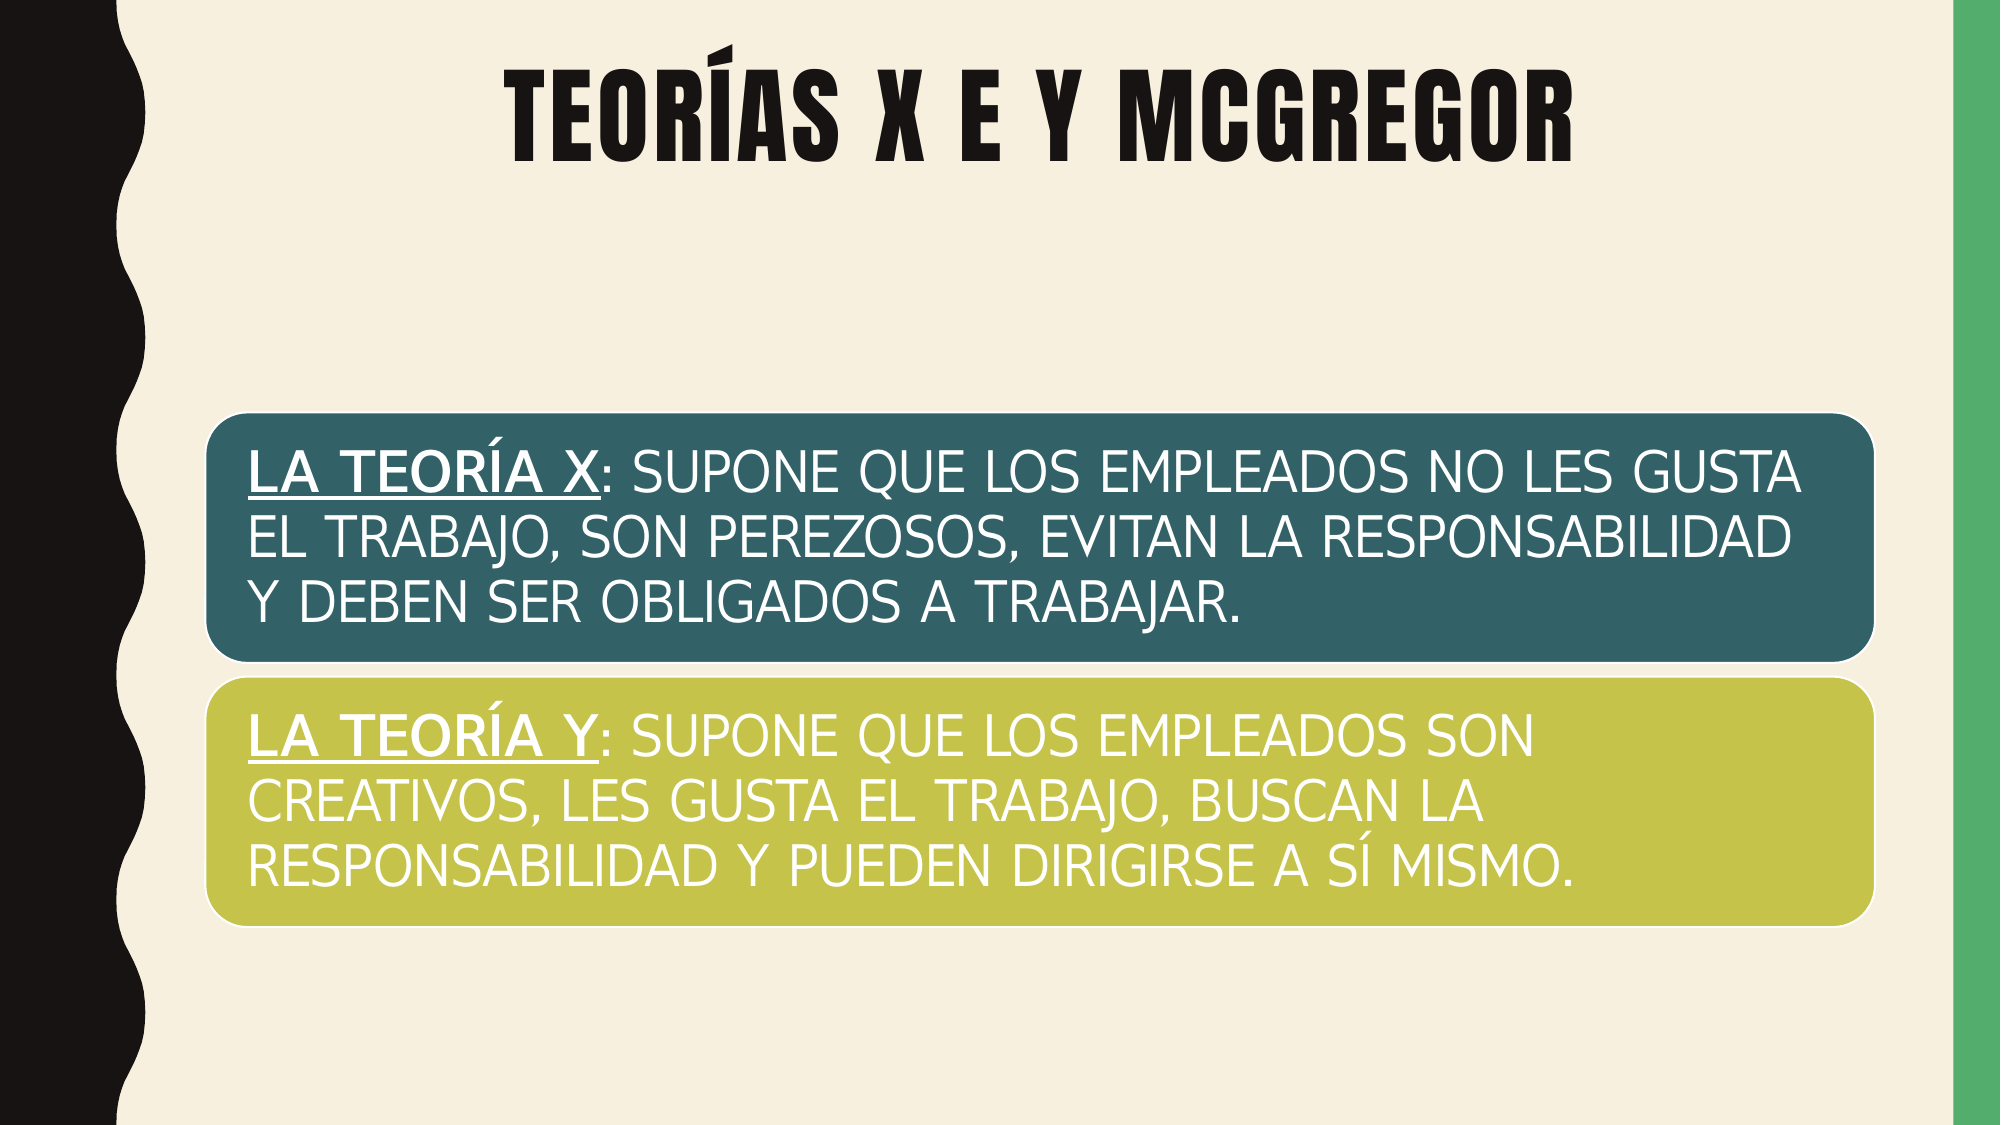

# TEORÍAS X e y mcgregor
LA TEORÍA X: SUPONE QUE LOS EMPLEADOS NO LES GUSTA EL TRABAJO, SON PEREZOSOS, EVITAN LA RESPONSABILIDAD Y DEBEN SER OBLIGADOS A TRABAJAR.
LA TEORÍA Y: SUPONE QUE LOS EMPLEADOS SON CREATIVOS, LES GUSTA EL TRABAJO, BUSCAN LA RESPONSABILIDAD Y PUEDEN DIRIGIRSE A SÍ MISMO.